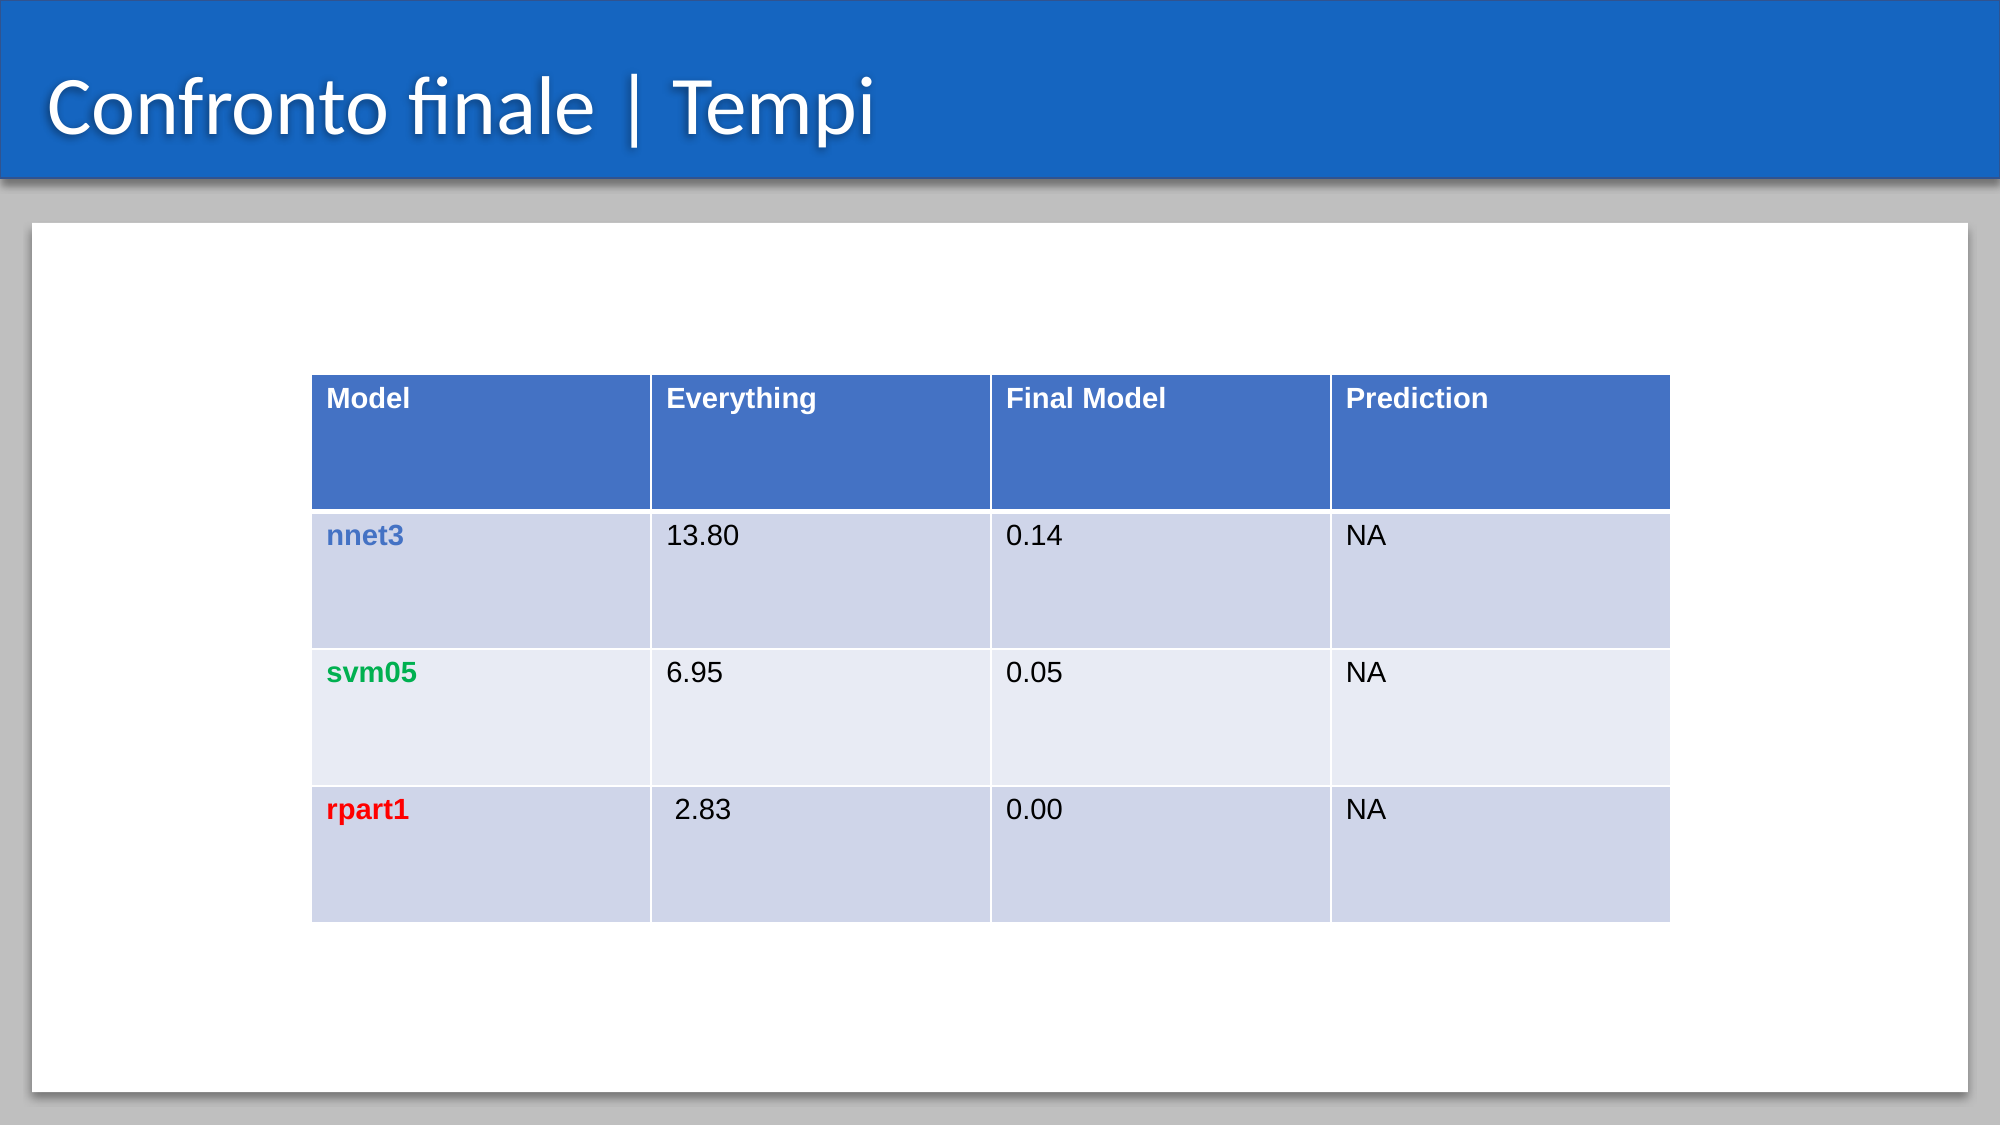

# Confronto finale | Tempi

| Model | Everything | Final Model | Prediction |
| --- | --- | --- | --- |
| nnet3 | 13.80 | 0.14 | NA |
| svm05 | 6.95 | 0.05 | NA |
| rpart1 | 2.83 | 0.00 | NA |